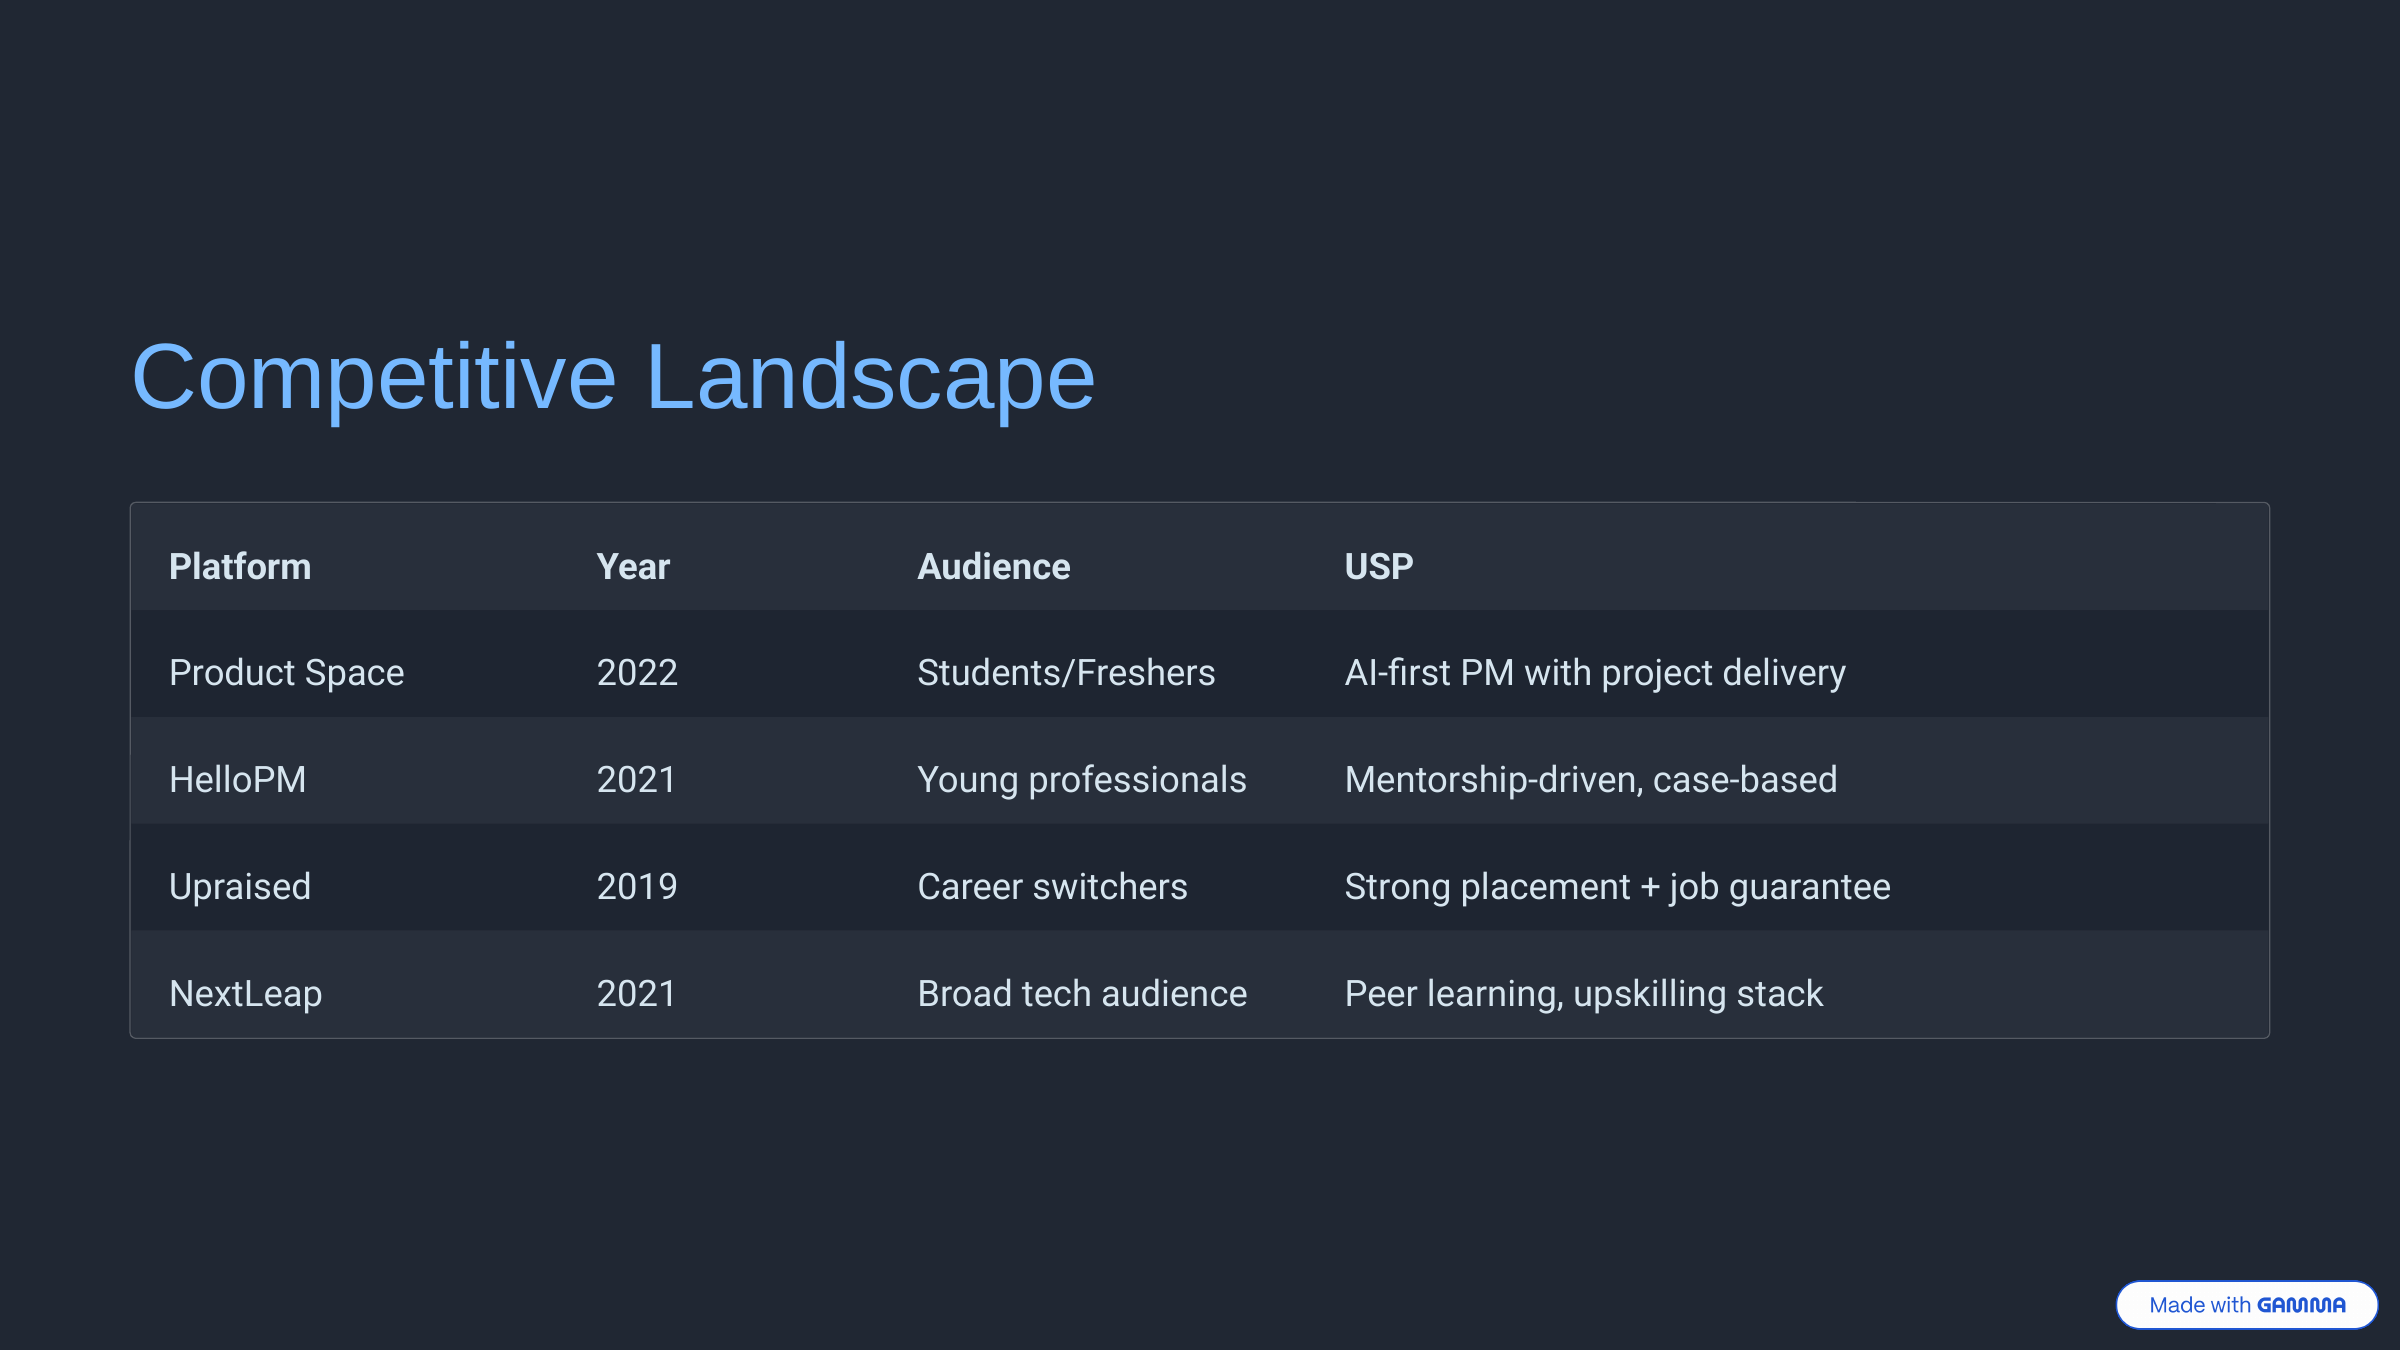

Competitive Landscape

Platform
Year
Audience
USP

Product Space
2022
Students/Freshers
AI-first PM with project delivery

HelloPM
2021
Young professionals
Mentorship-driven, case-based

Upraised
2019
Career switchers
Strong placement + job guarantee

NextLeap
2021
Broad tech audience
Peer learning, upskilling stack